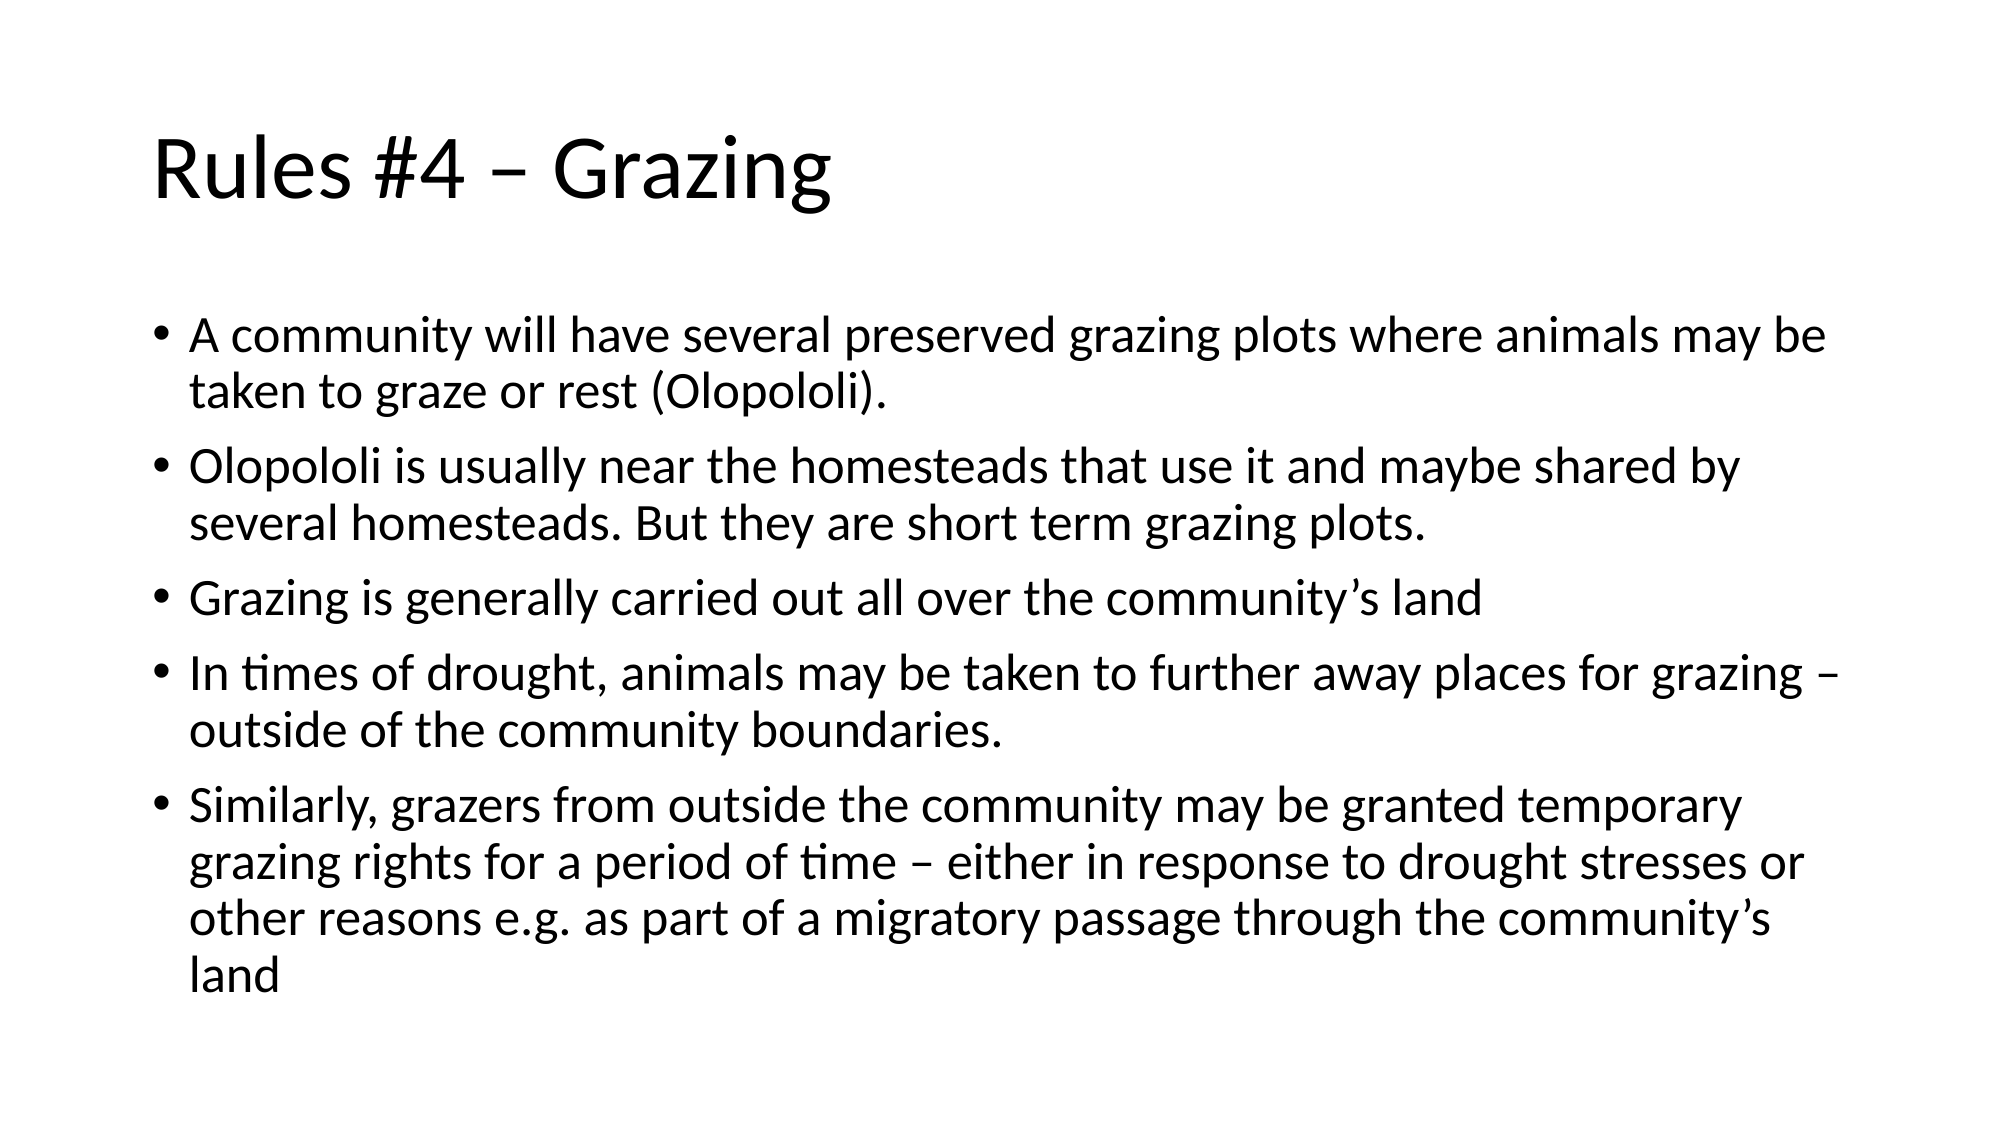

# Rules #4 – Grazing
A community will have several preserved grazing plots where animals may be taken to graze or rest (Olopololi).
Olopololi is usually near the homesteads that use it and maybe shared by several homesteads. But they are short term grazing plots.
Grazing is generally carried out all over the community’s land
In times of drought, animals may be taken to further away places for grazing – outside of the community boundaries.
Similarly, grazers from outside the community may be granted temporary grazing rights for a period of time – either in response to drought stresses or other reasons e.g. as part of a migratory passage through the community’s land